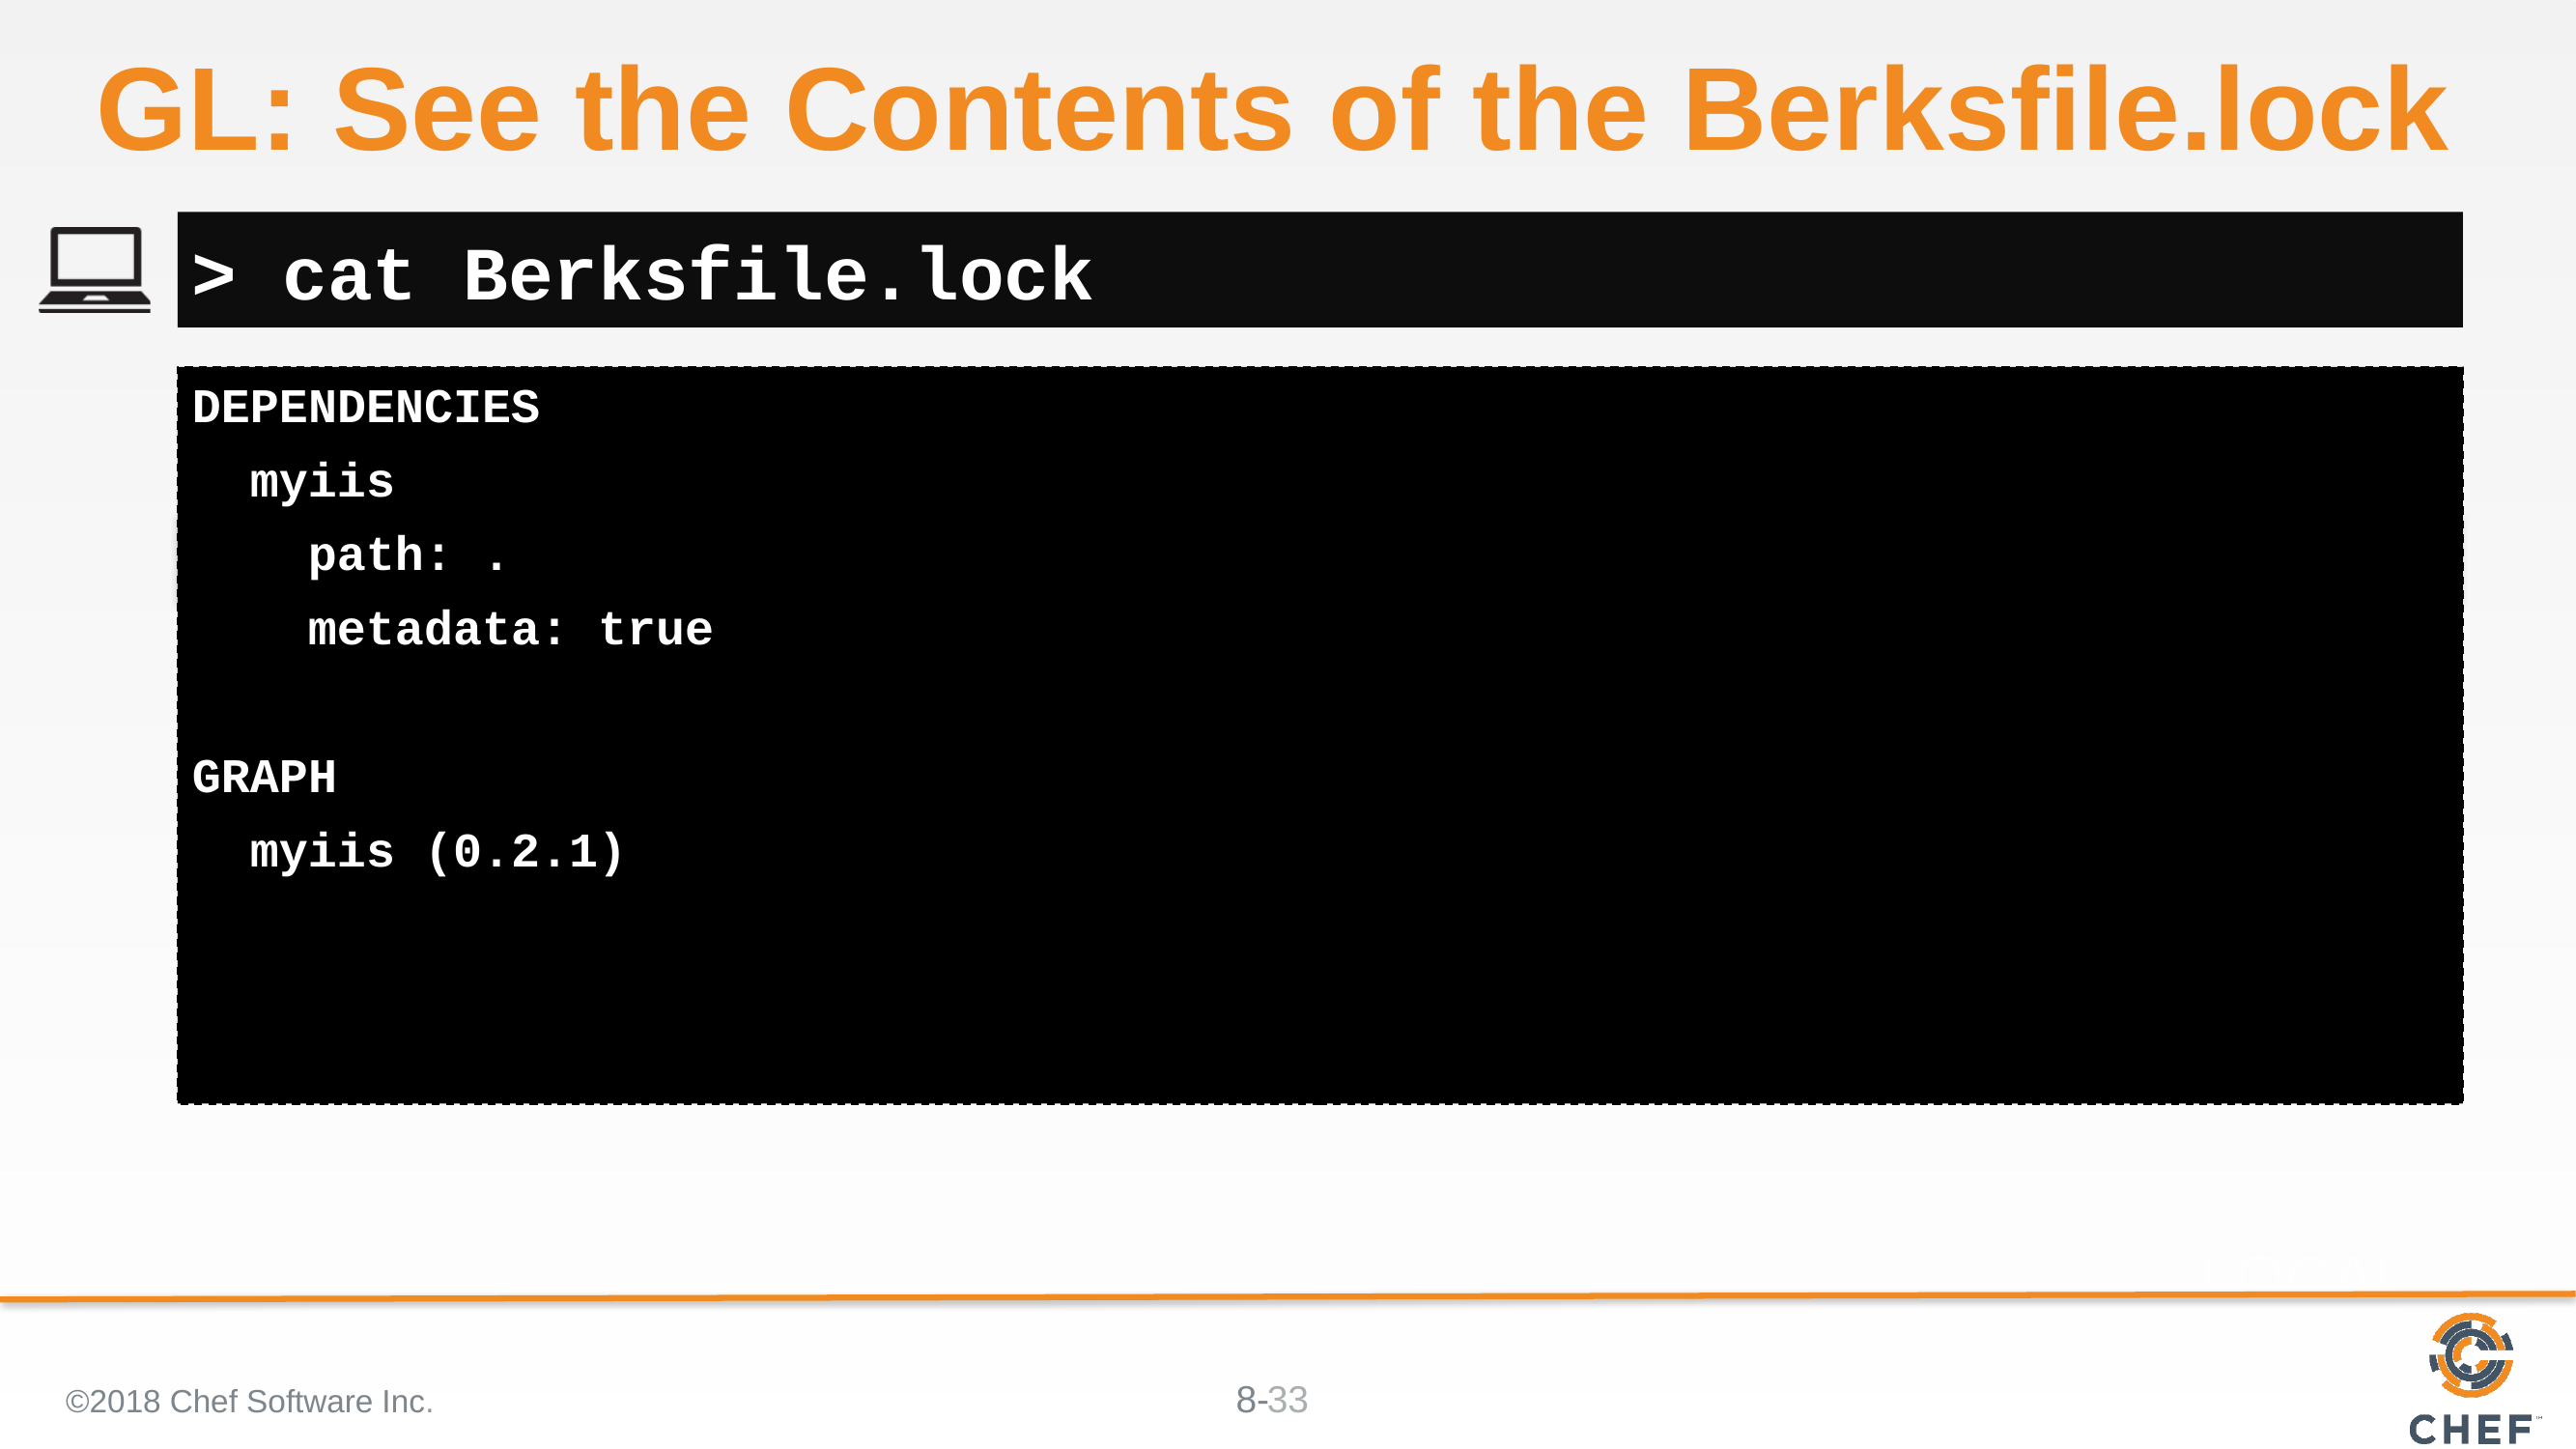

# GL: See the Contents of the Berksfile.lock
> cat Berksfile.lock
DEPENDENCIES
  myiis
    path: .
    metadata: true

GRAPH
  myiis (0.2.1)
©2018 Chef Software Inc.
33